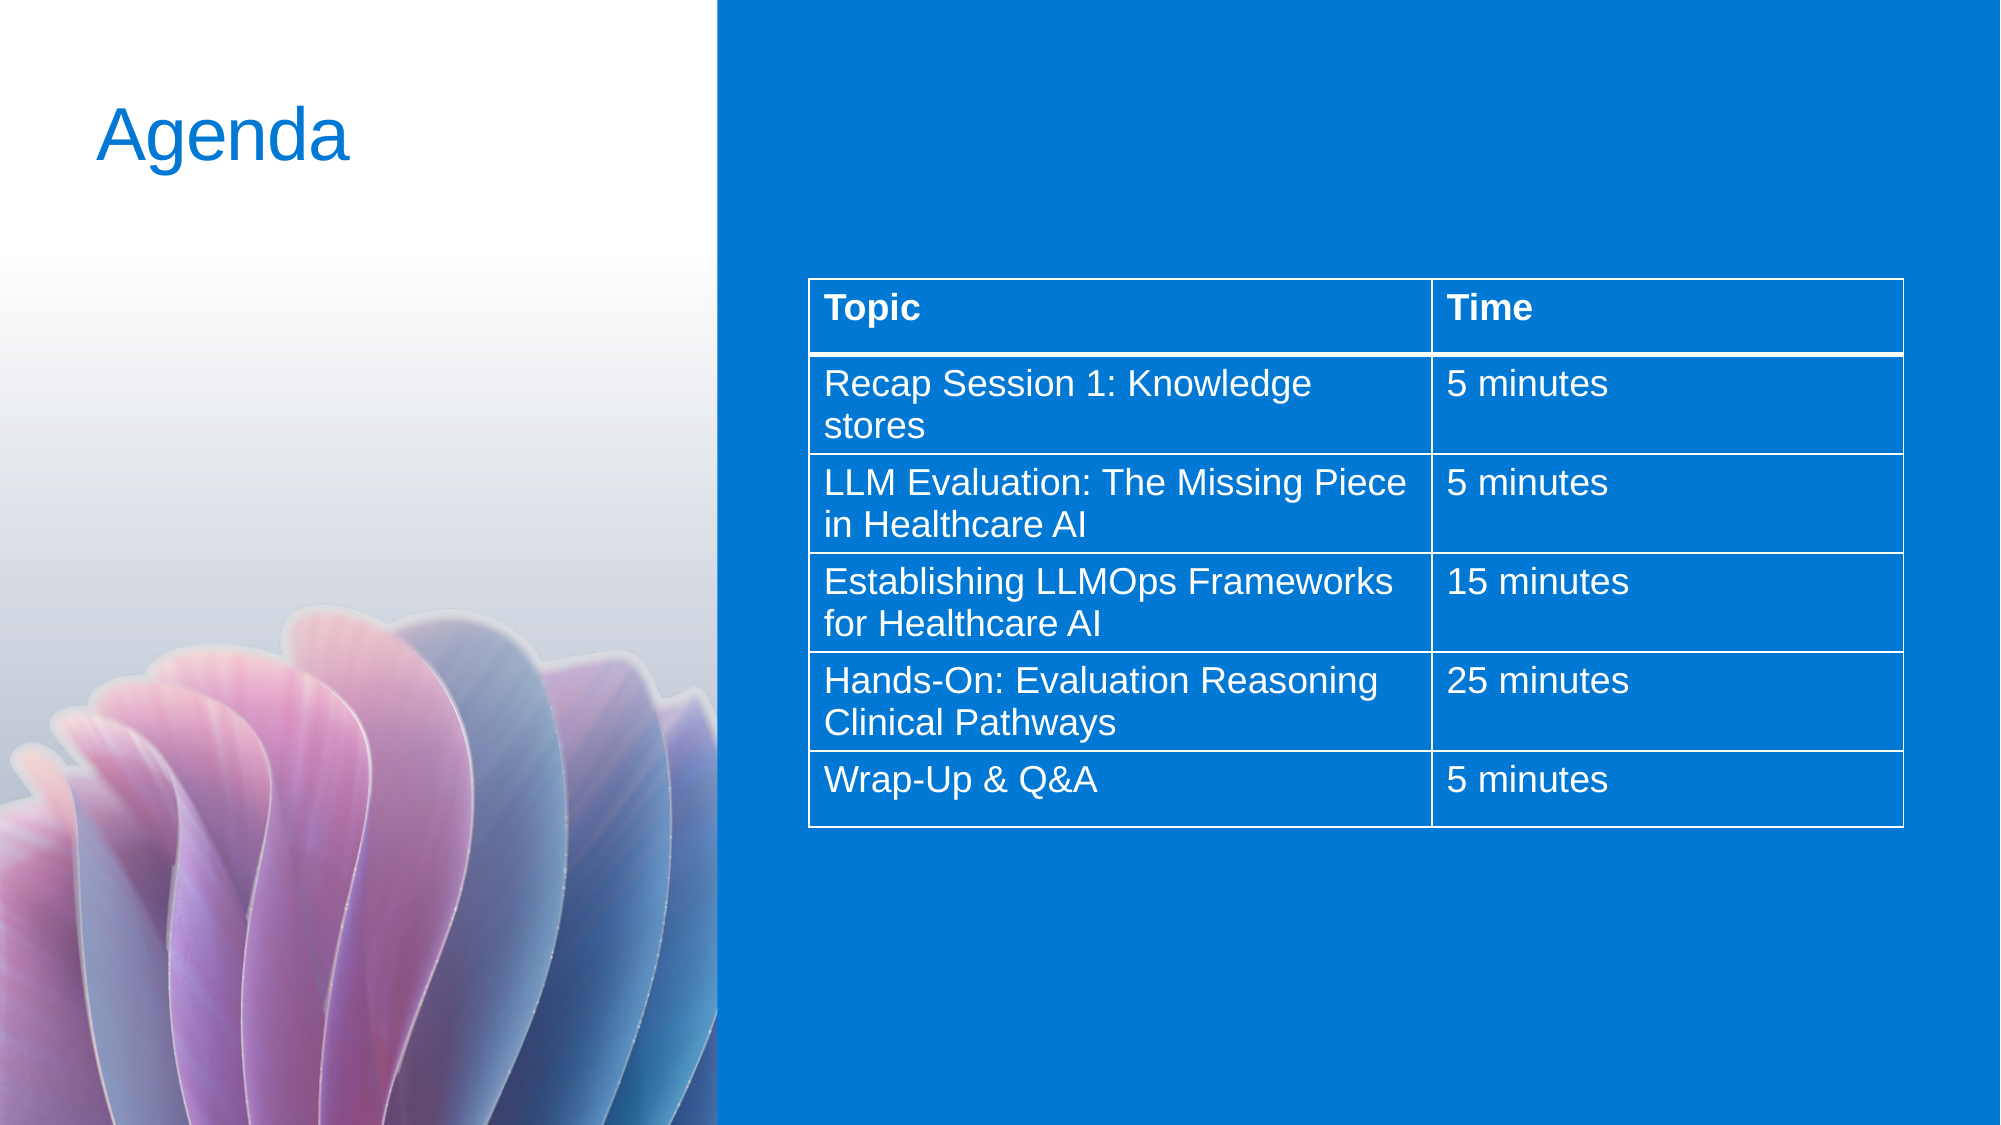

# Agenda
| Topic | Time |
| --- | --- |
| Recap Session 1: Knowledge stores | 5 minutes |
| LLM Evaluation: The Missing Piece in Healthcare AI | 5 minutes |
| Establishing LLMOps Frameworks for Healthcare AI | 15 minutes |
| Hands-On: Evaluation Reasoning Clinical Pathways | 25 minutes |
| Wrap-Up & Q&A | 5 minutes |